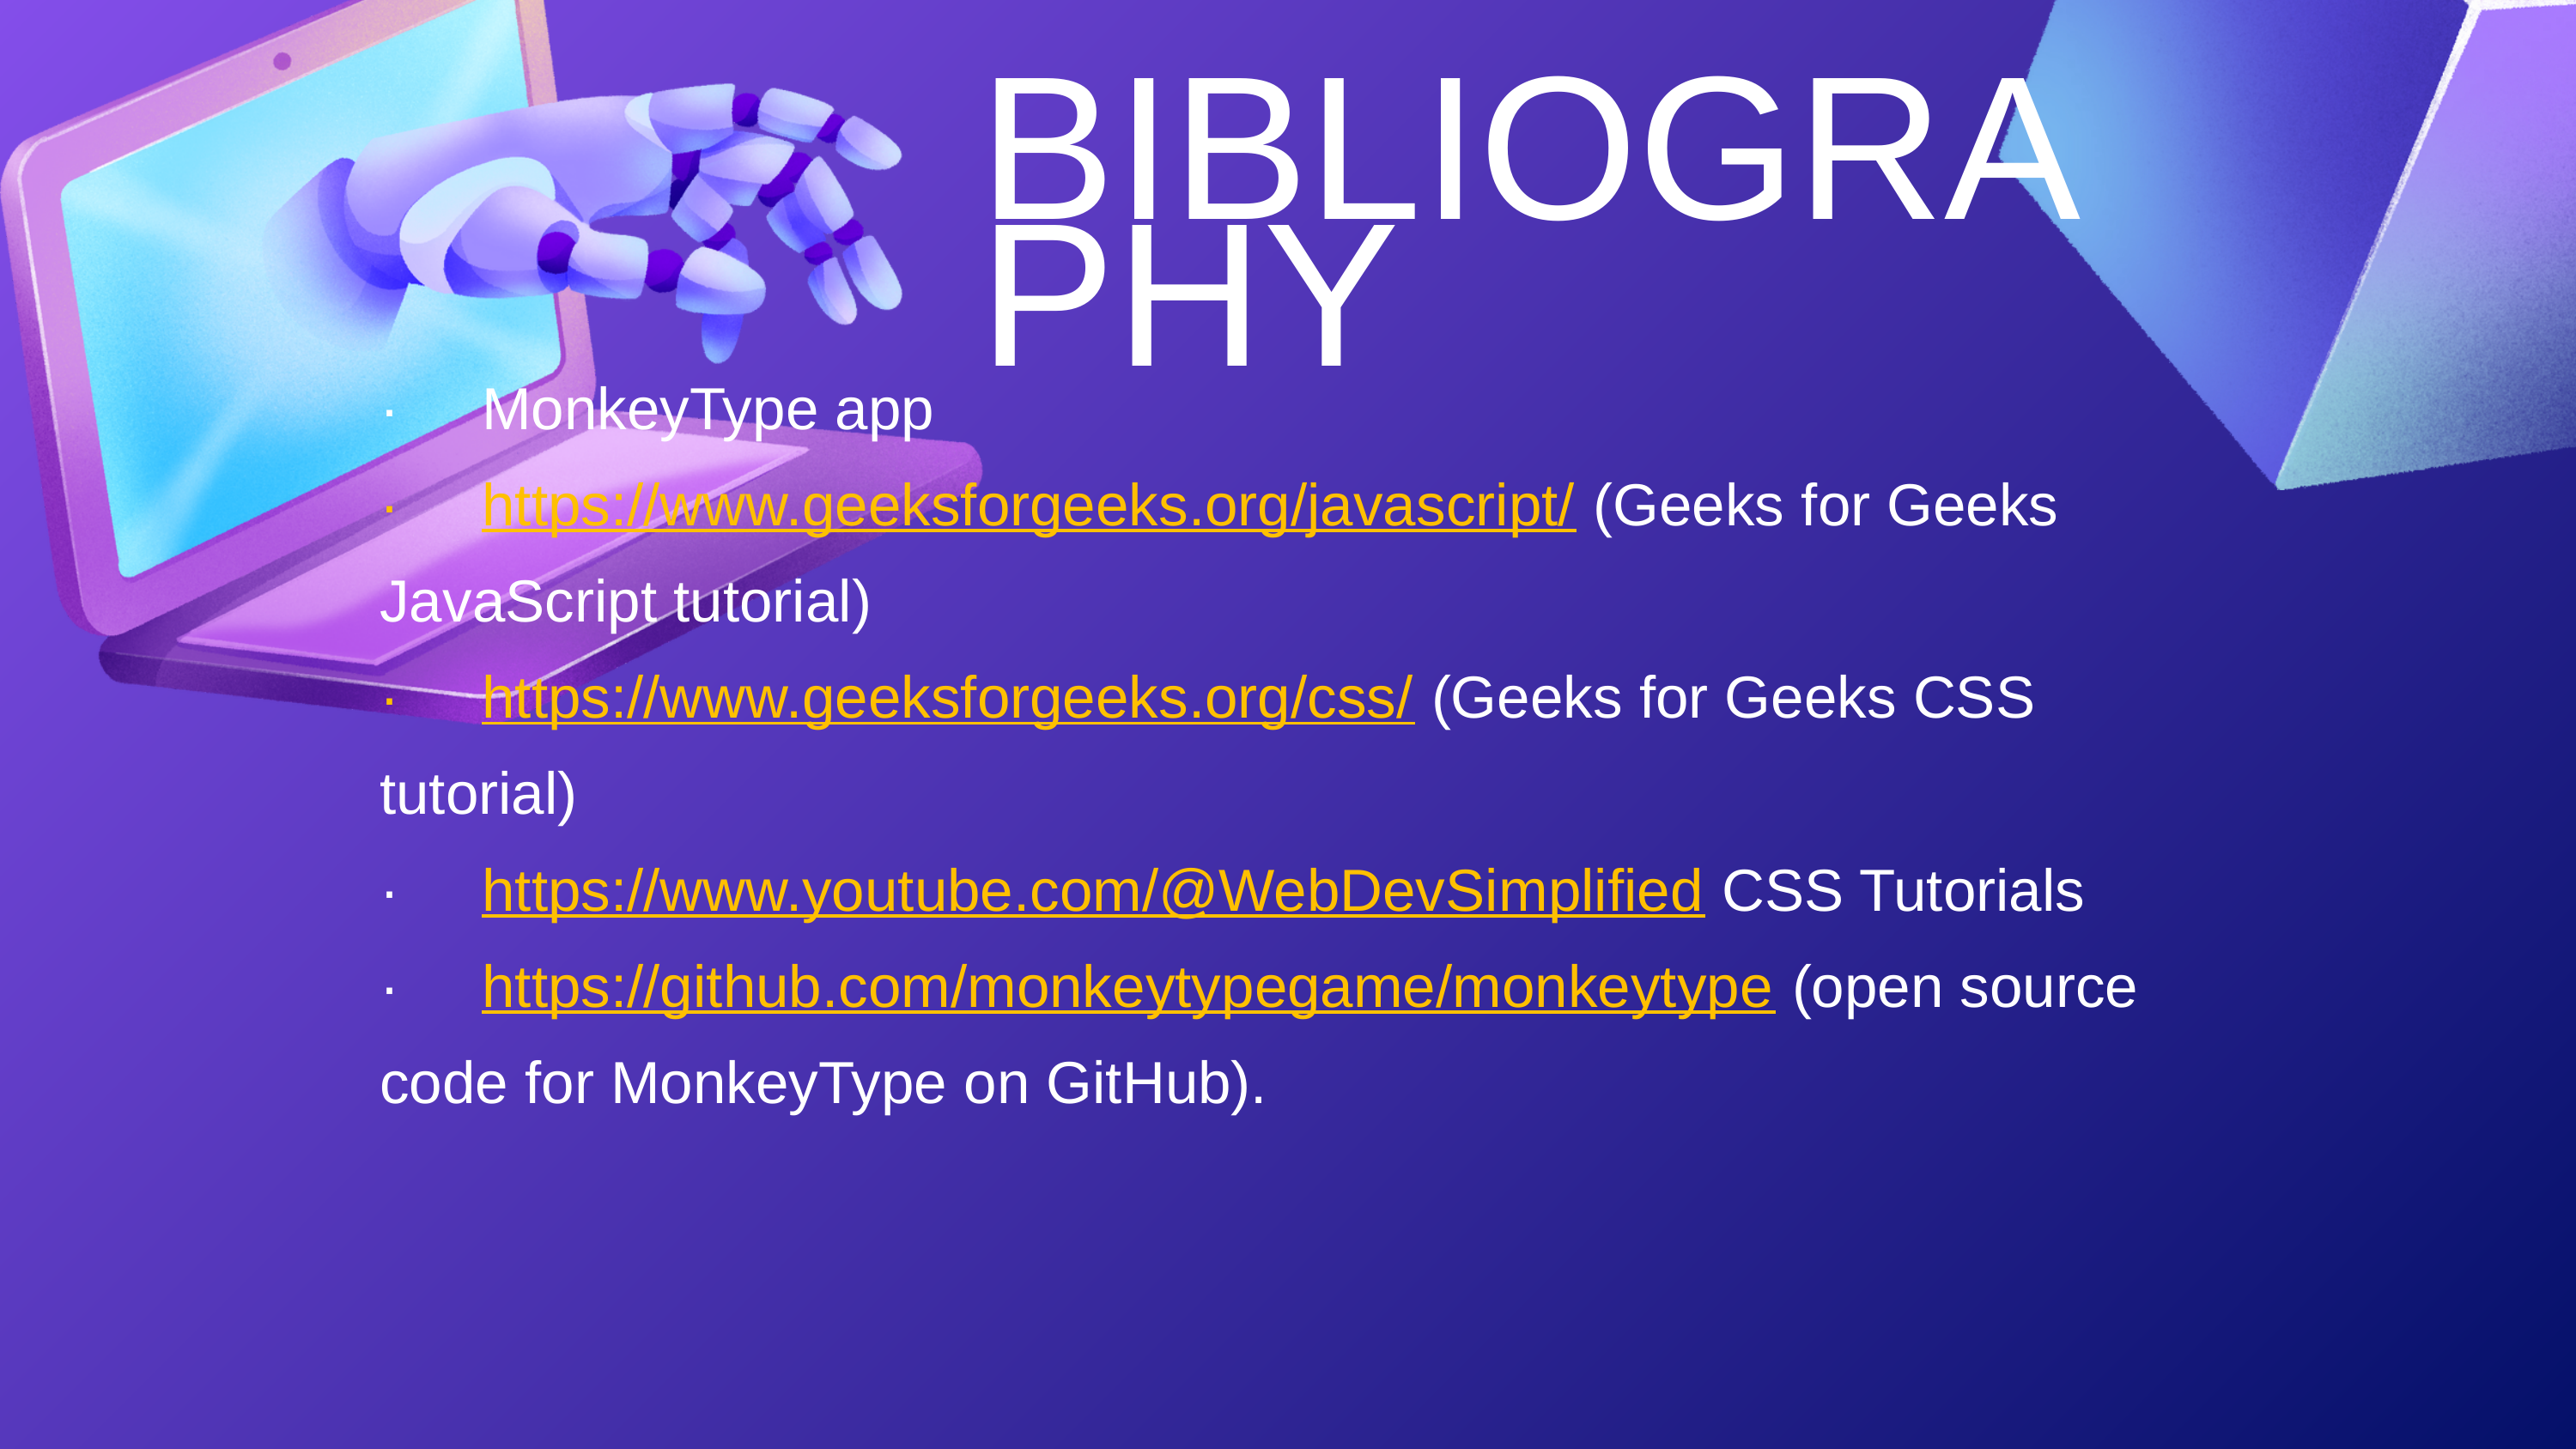

BIBLIOGRAPHY
·     MonkeyType app
·     https://www.geeksforgeeks.org/javascript/ (Geeks for Geeks JavaScript tutorial)
·     https://www.geeksforgeeks.org/css/ (Geeks for Geeks CSS tutorial)
·     https://www.youtube.com/@WebDevSimplified CSS Tutorials
·     https://github.com/monkeytypegame/monkeytype (open source code for MonkeyType on GitHub).